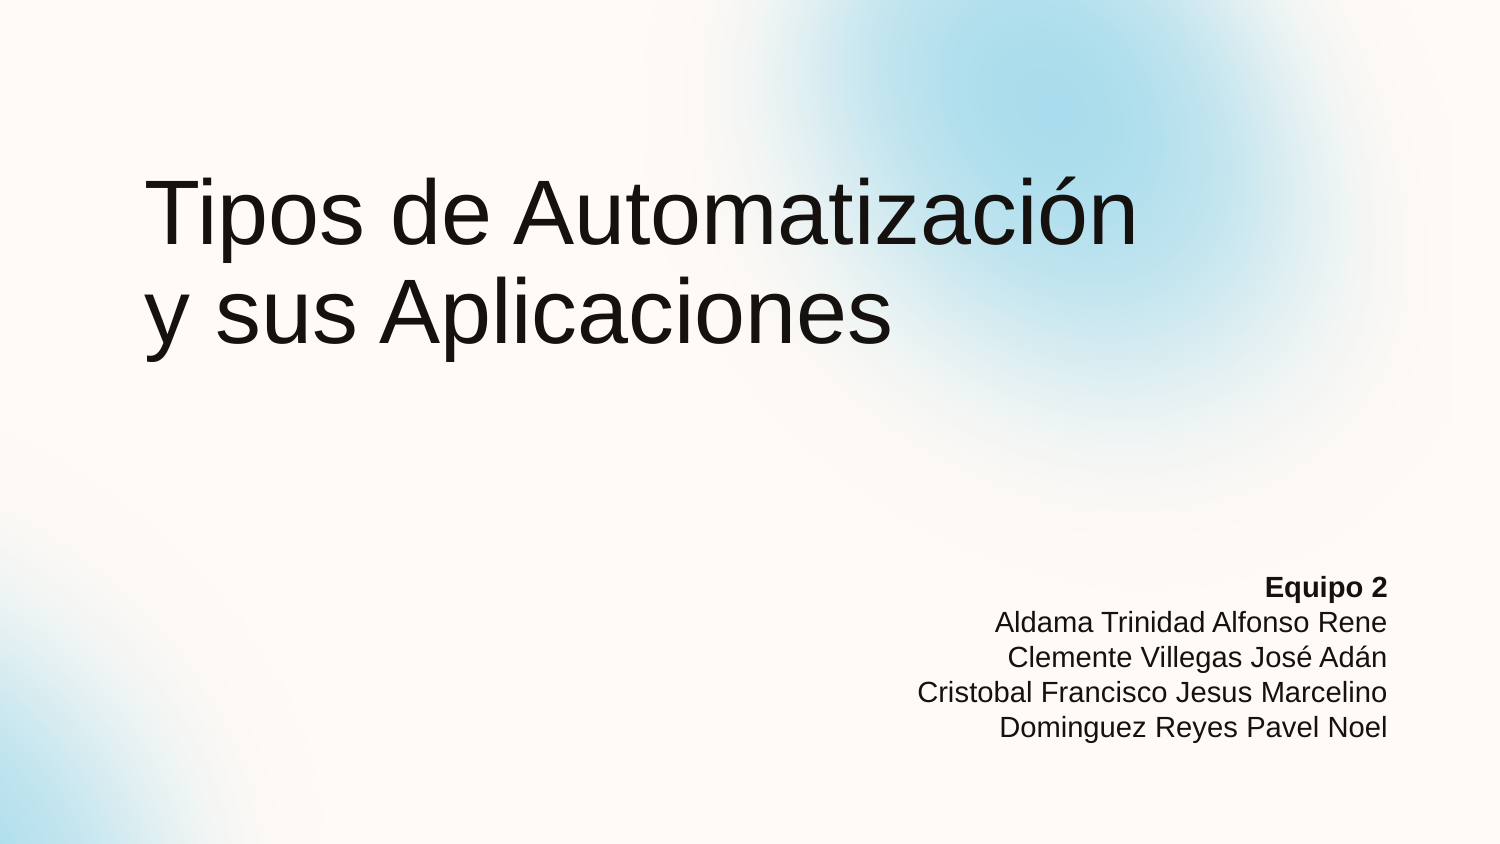

# Tipos de Automatización y sus Aplicaciones
Equipo 2
Aldama Trinidad Alfonso Rene
Clemente Villegas José Adán
Cristobal Francisco Jesus Marcelino
Dominguez Reyes Pavel Noel